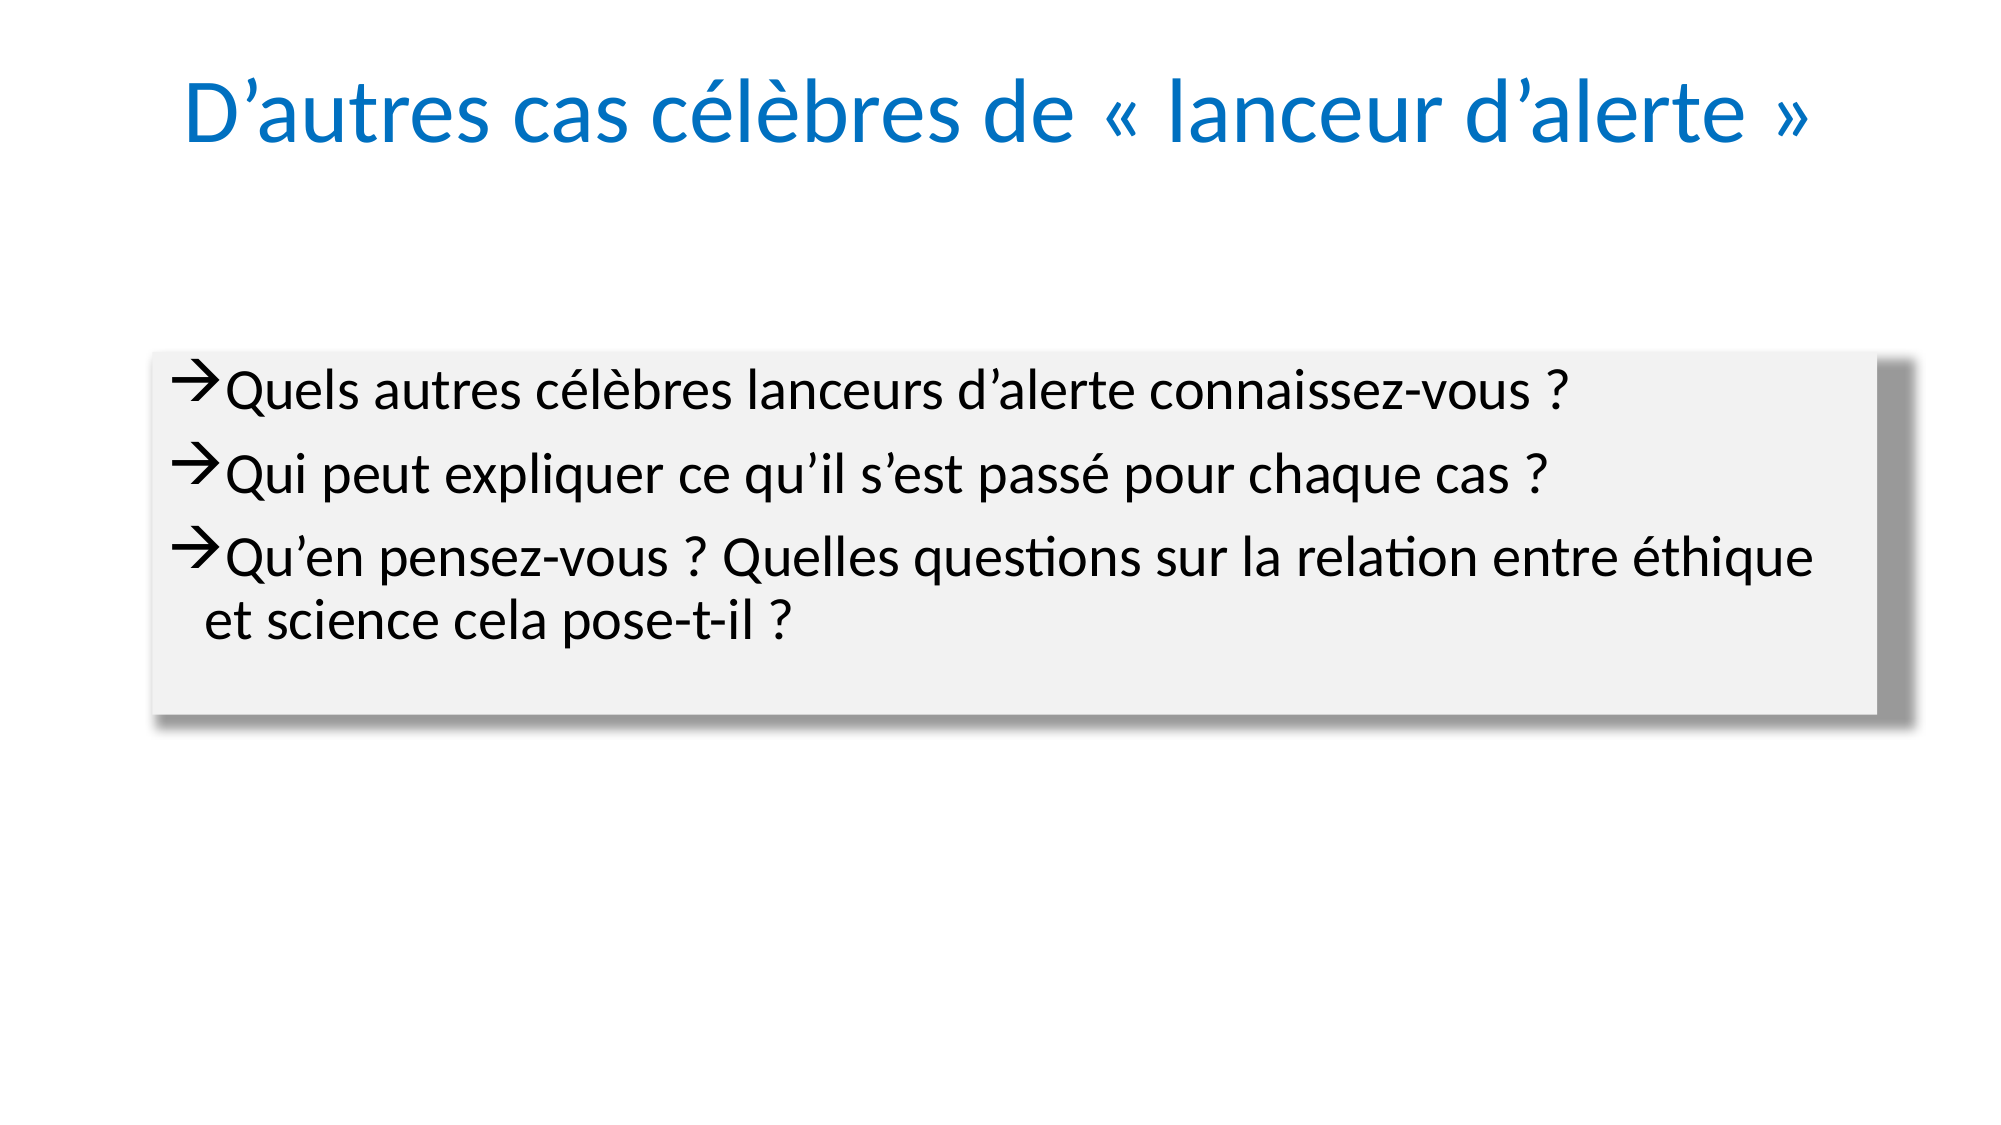

# D’autres cas célèbres de « lanceur d’alerte »
Quels autres célèbres lanceurs d’alerte connaissez-vous ?
Qui peut expliquer ce qu’il s’est passé pour chaque cas ?
Qu’en pensez-vous ? Quelles questions sur la relation entre éthique et science cela pose-t-il ?